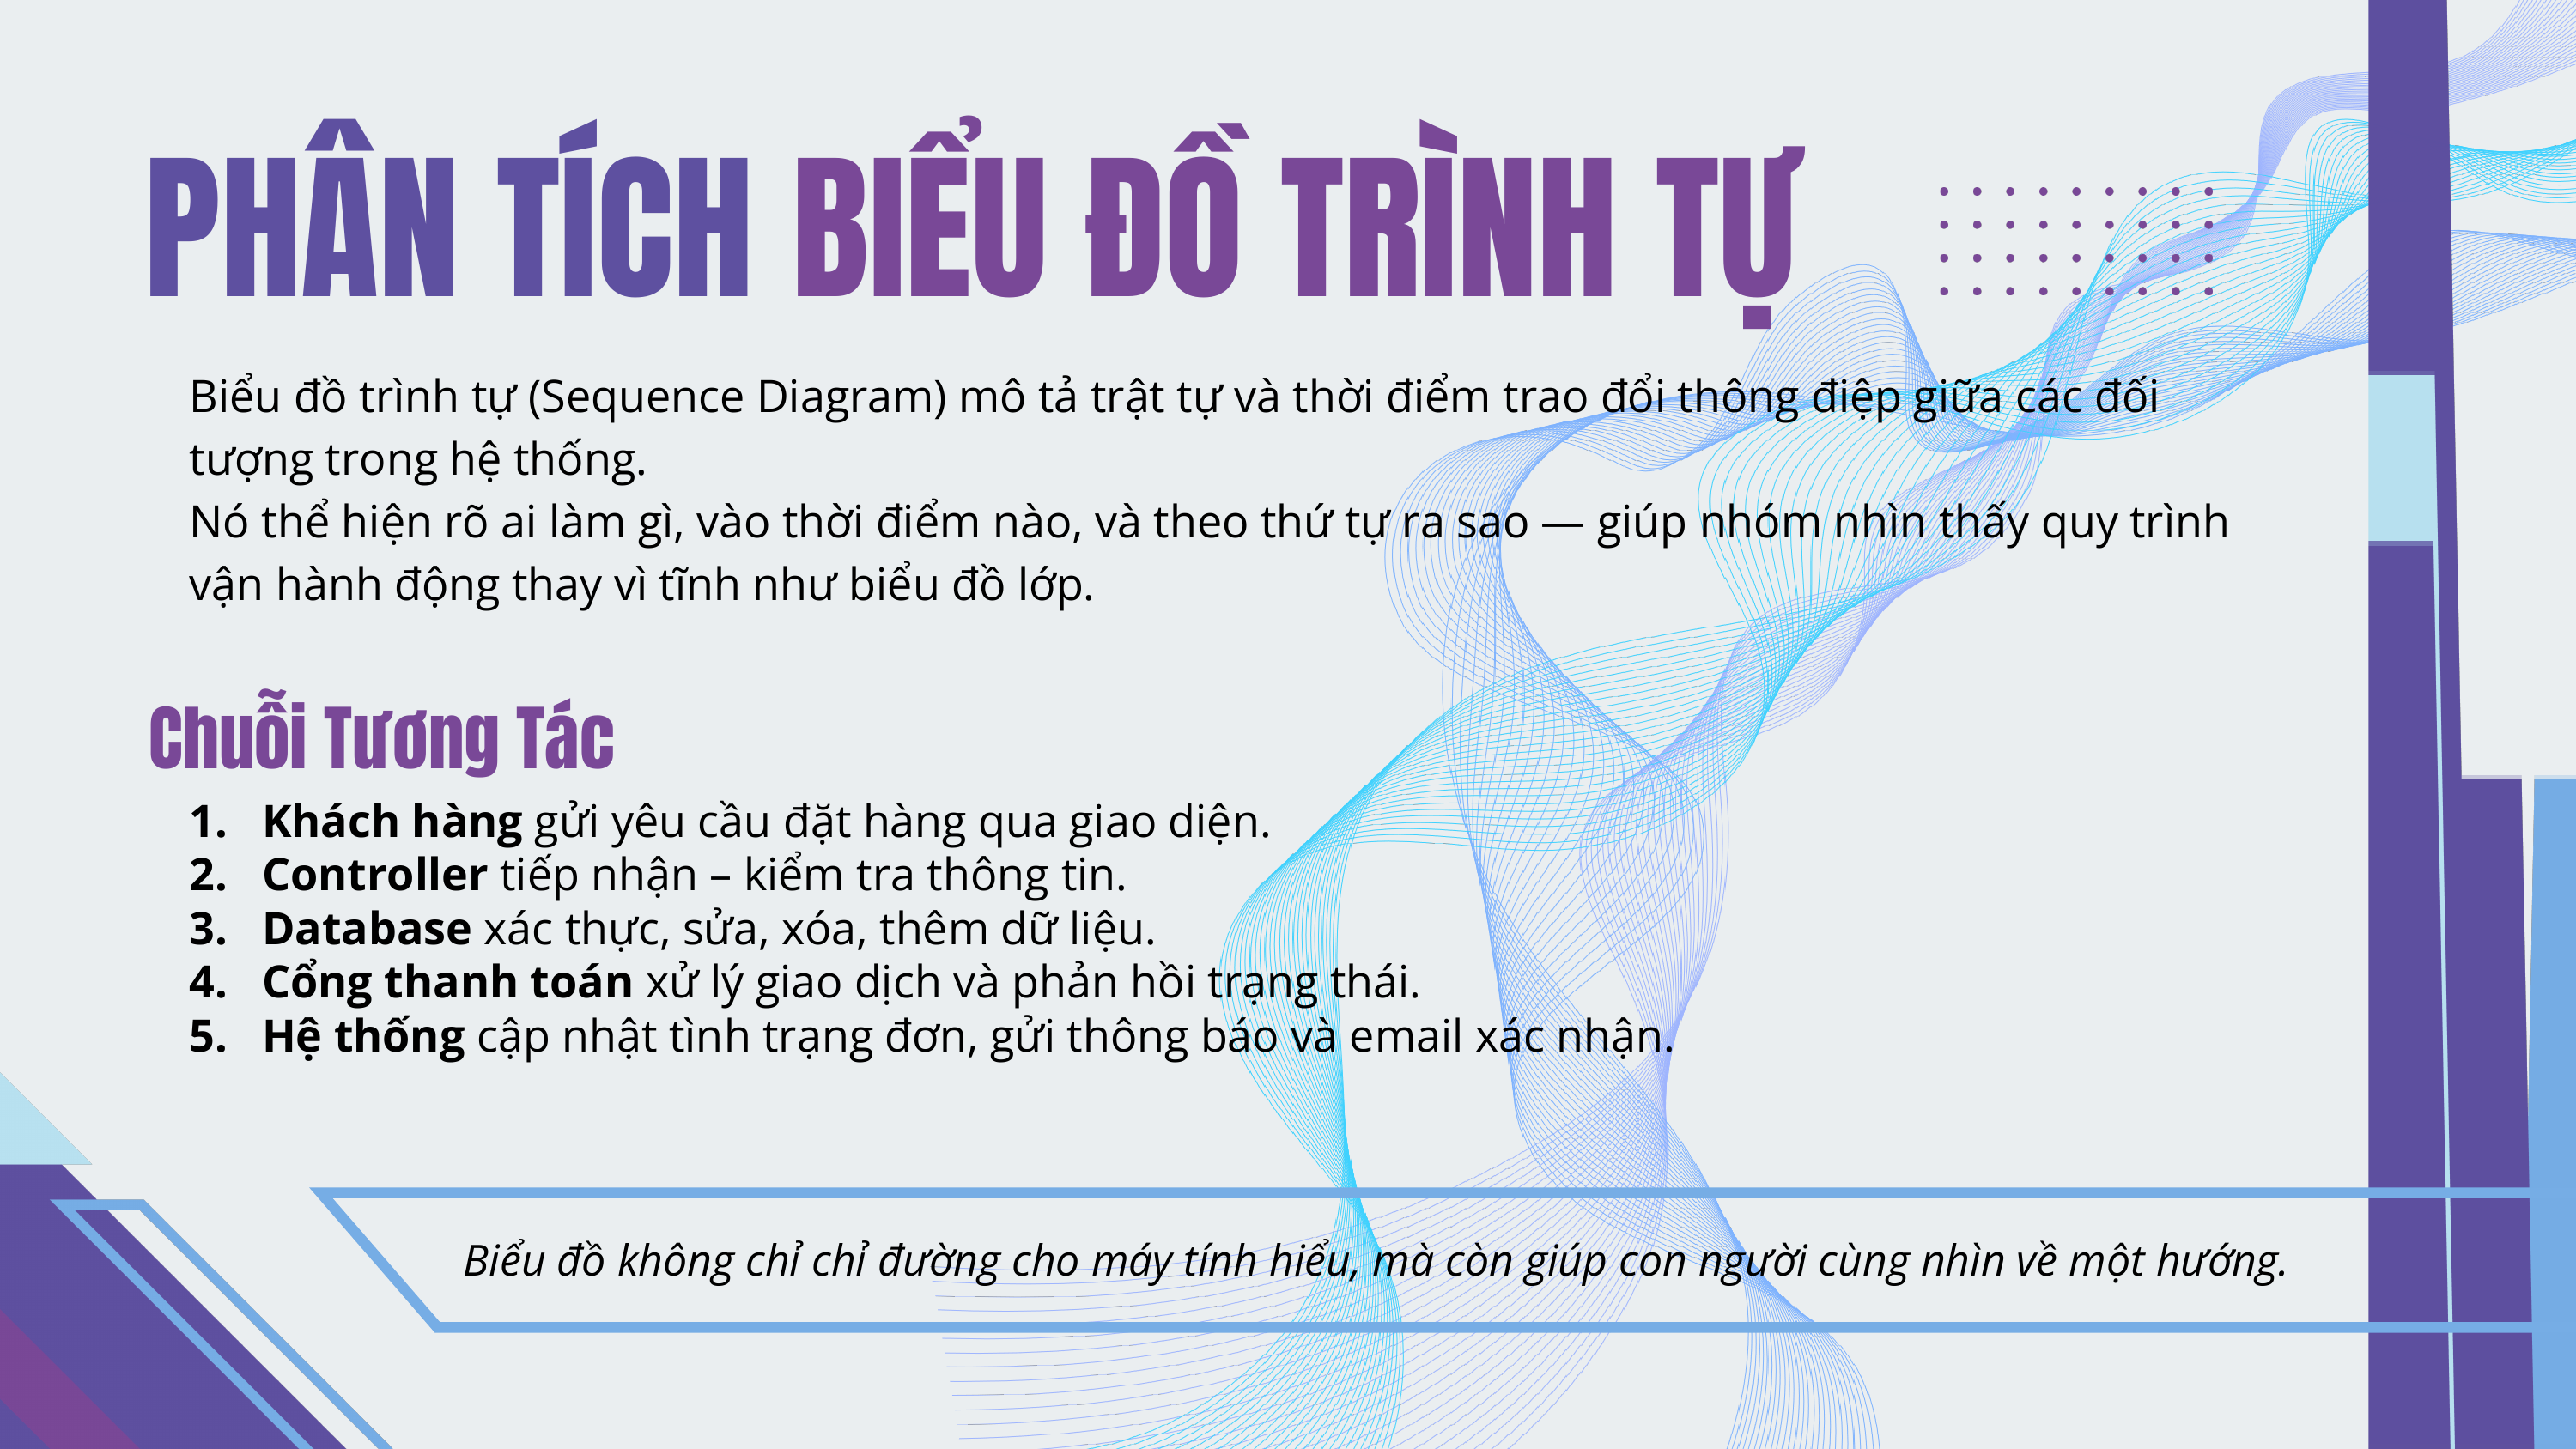

PHÂN TÍCH BIỂU ĐỒ TRÌNH TỰ

Biểu đồ trình tự (Sequence Diagram) mô tả trật tự và thời điểm trao đổi thông điệp giữa các đối tượng trong hệ thống.
Nó thể hiện rõ ai làm gì, vào thời điểm nào, và theo thứ tự ra sao — giúp nhóm nhìn thấy quy trình vận hành động thay vì tĩnh như biểu đồ lớp.

Chuỗi Tương Tác
Khách hàng gửi yêu cầu đặt hàng qua giao diện.
Controller tiếp nhận – kiểm tra thông tin.
Database xác thực, sửa, xóa, thêm dữ liệu.
Cổng thanh toán xử lý giao dịch và phản hồi trạng thái.
Hệ thống cập nhật tình trạng đơn, gửi thông báo và email xác nhận.

Biểu đồ không chỉ chỉ đường cho máy tính hiểu, mà còn giúp con người cùng nhìn về một hướng.